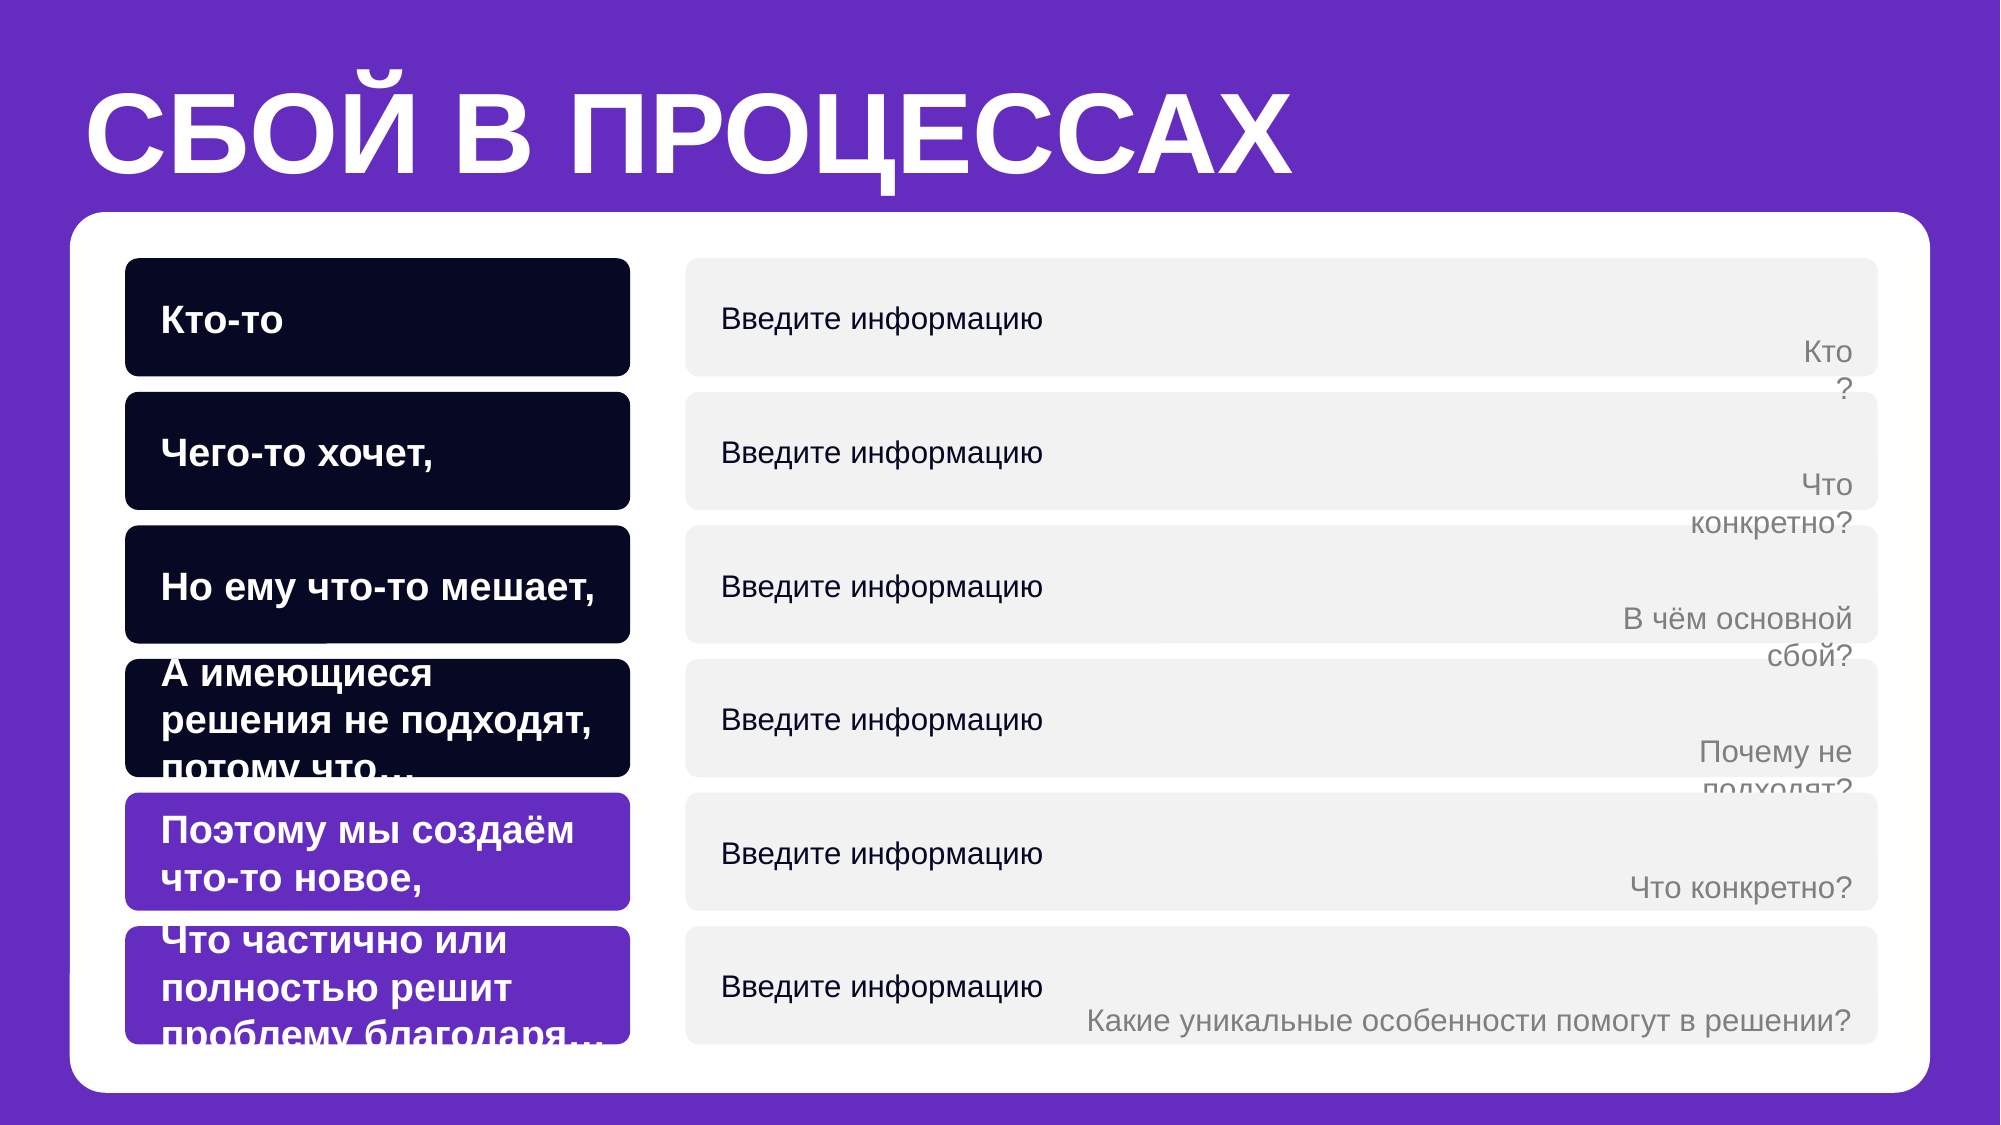

СБОЙ В ПРОЦЕССАХ

Кто-то
Введите информацию
Кто?
Чего-то хочет,
Введите информацию
Что конкретно?
Но ему что-то мешает,
Введите информацию
В чём основной сбой?
А имеющиеся решения не подходят, потому что…
Введите информацию
Почему не подходят?
Поэтому мы создаём
что-то новое,
Введите информацию
Что конкретно?
Что частично или полностью решит проблему благодаря…
Введите информацию
Какие уникальные особенности помогут в решении?